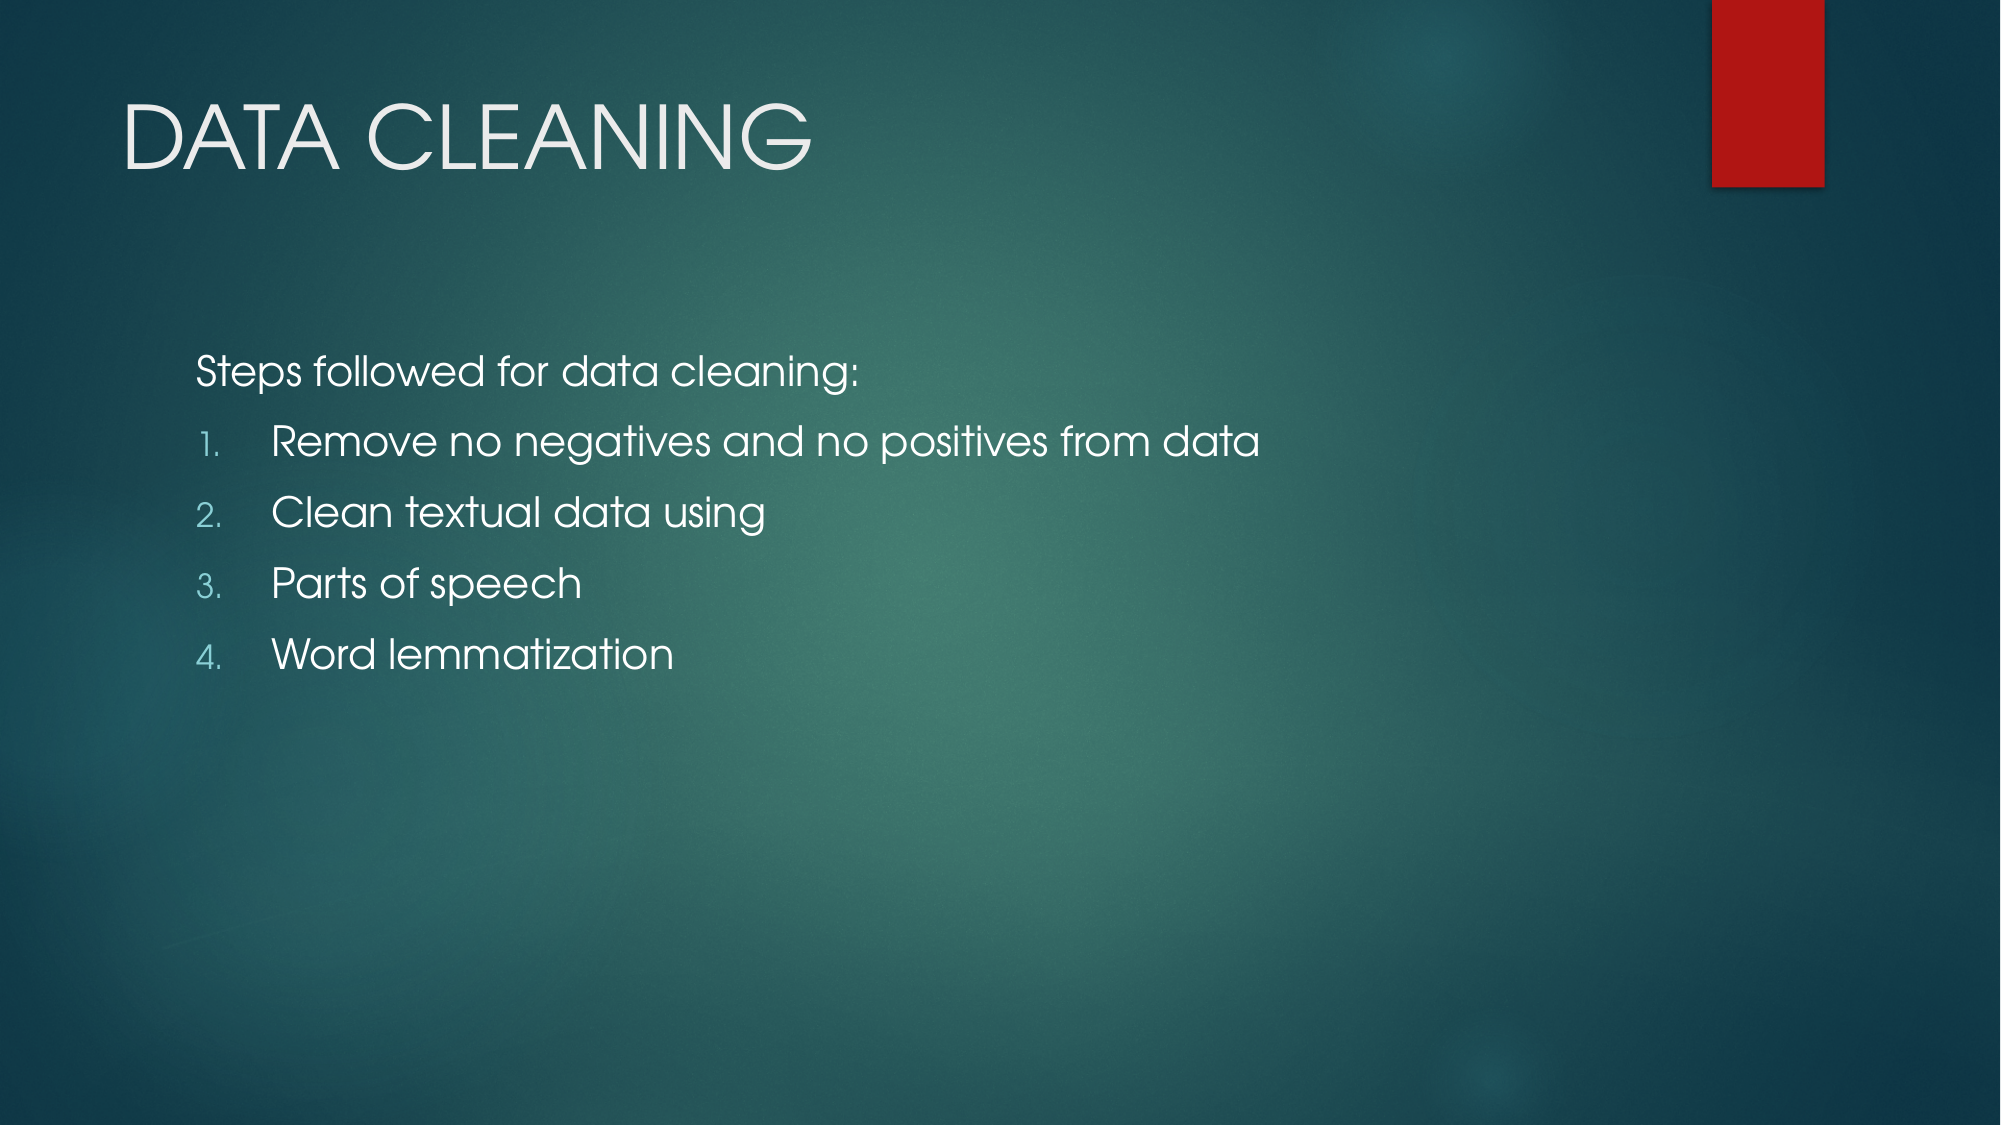

# DATA CLEANING
Steps followed for data cleaning:
Remove no negatives and no positives from data
Clean textual data using
Parts of speech
Word lemmatization